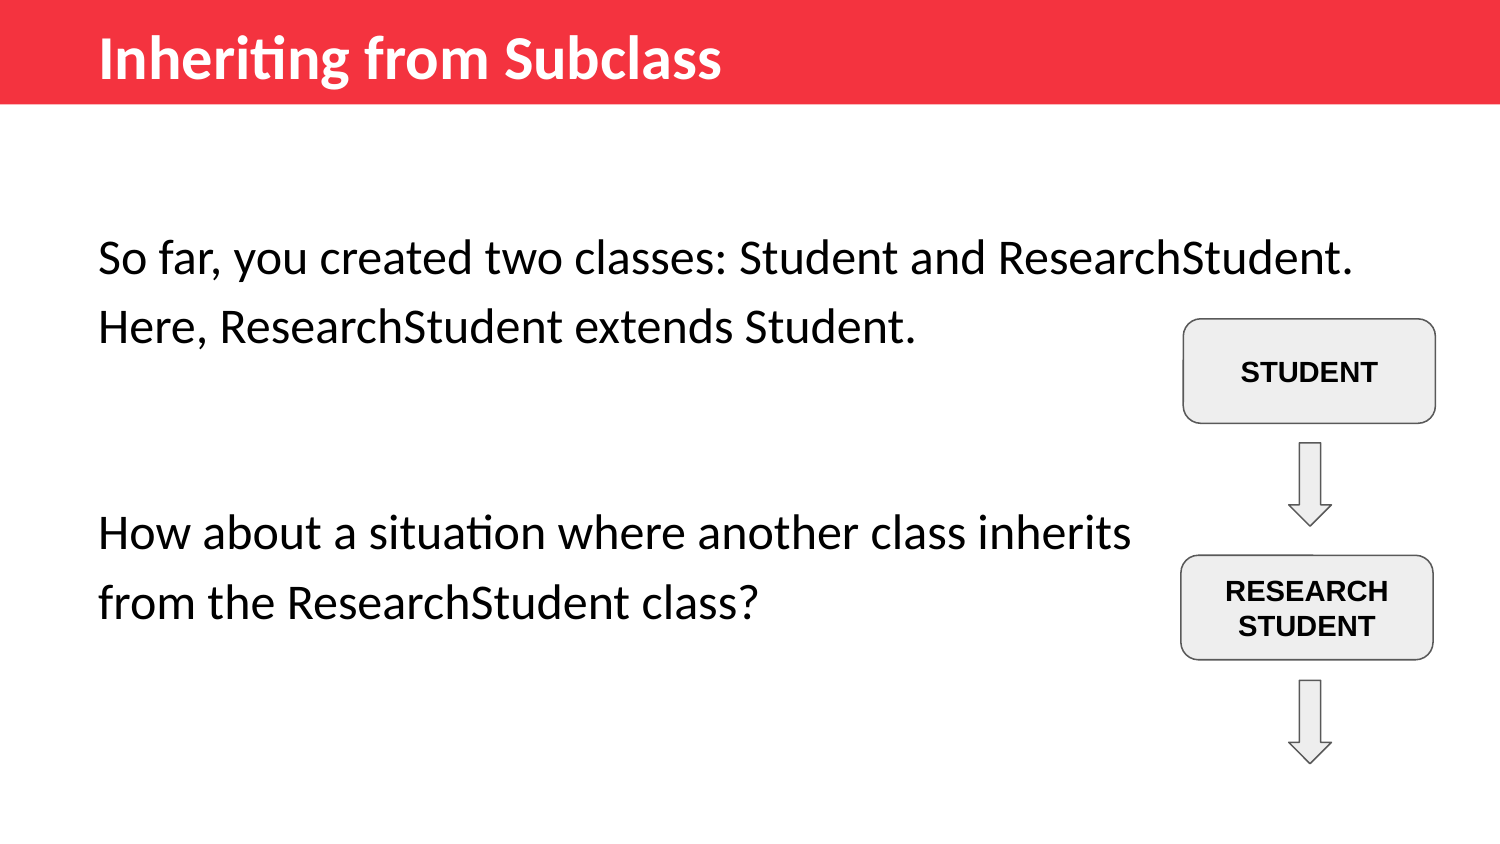

Inheriting from Subclass

So far, you created two classes: Student and ResearchStudent. Here, ResearchStudent extends Student.

How about a situation where another class inherits
from the ResearchStudent class?

																?
STUDENT

RESEARCH
STUDENT